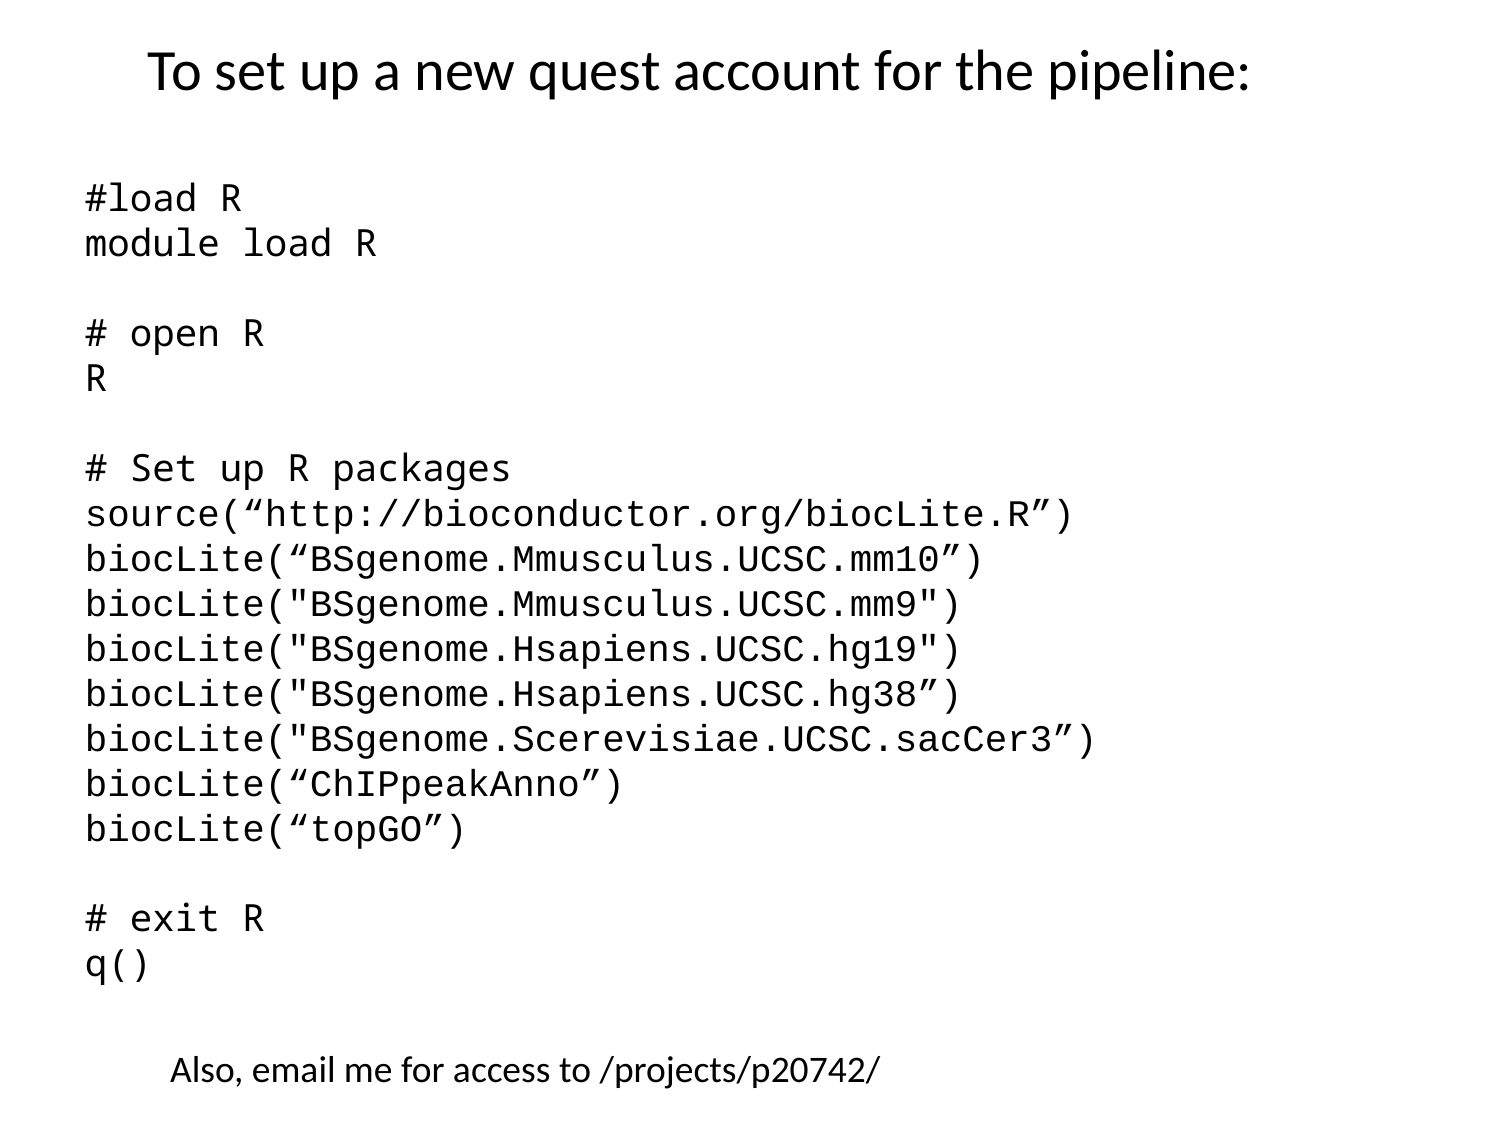

To set up a new quest account for the pipeline:
#load R
module load R

# open R
R

# Set up R packages
source(“http://bioconductor.org/biocLite.R”)
biocLite(“BSgenome.Mmusculus.UCSC.mm10”)
biocLite("BSgenome.Mmusculus.UCSC.mm9")
biocLite("BSgenome.Hsapiens.UCSC.hg19")
biocLite("BSgenome.Hsapiens.UCSC.hg38”)
biocLite("BSgenome.Scerevisiae.UCSC.sacCer3”)
biocLite(“ChIPpeakAnno”)
biocLite(“topGO”)

# exit R
q()
Also, email me for access to /projects/p20742/